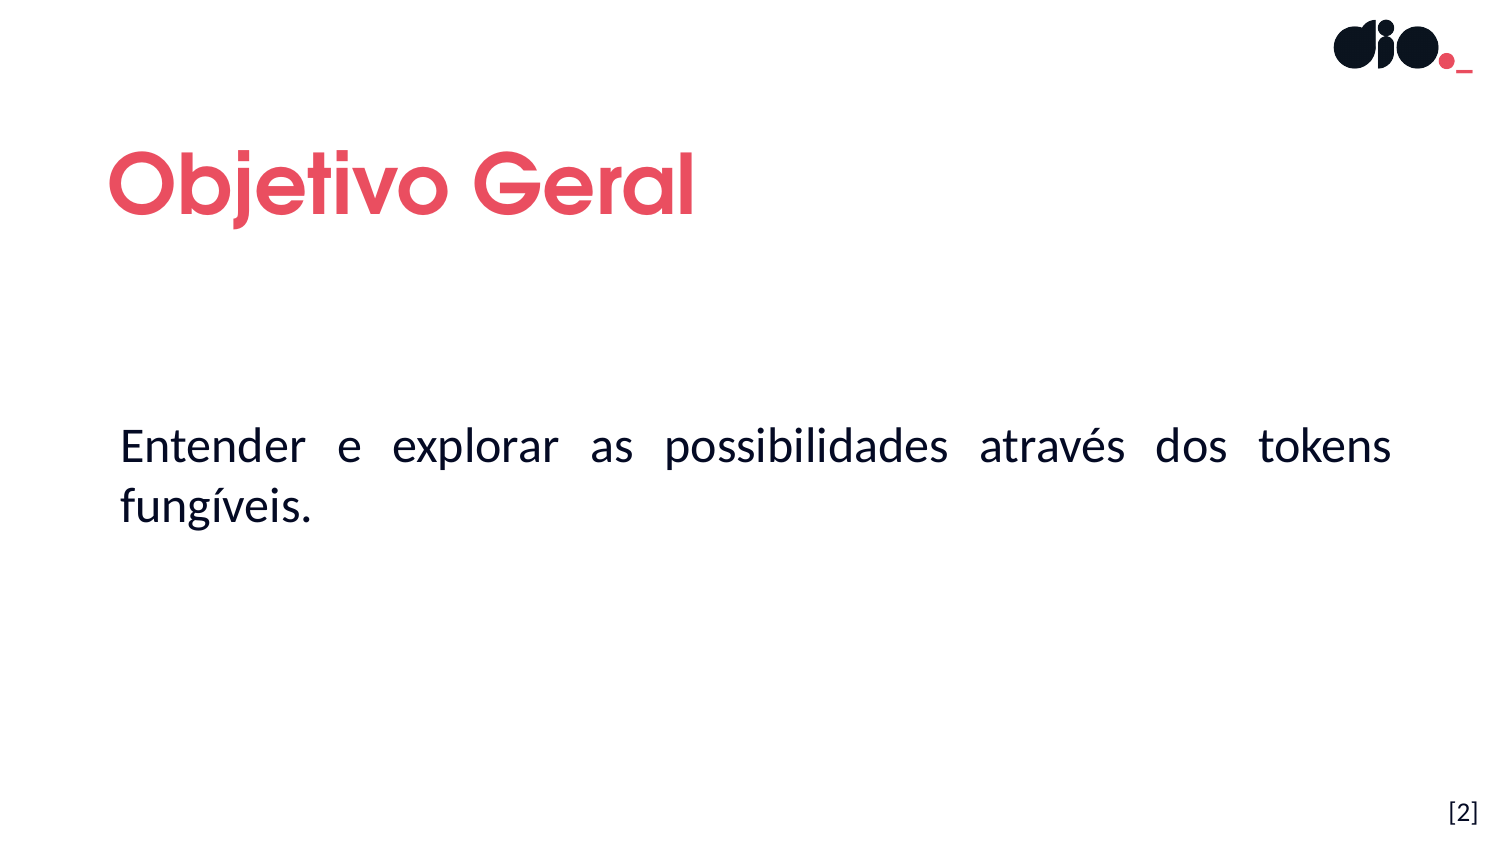

Objetivo Geral
Entender e explorar as possibilidades através dos tokens fungíveis.
[2]